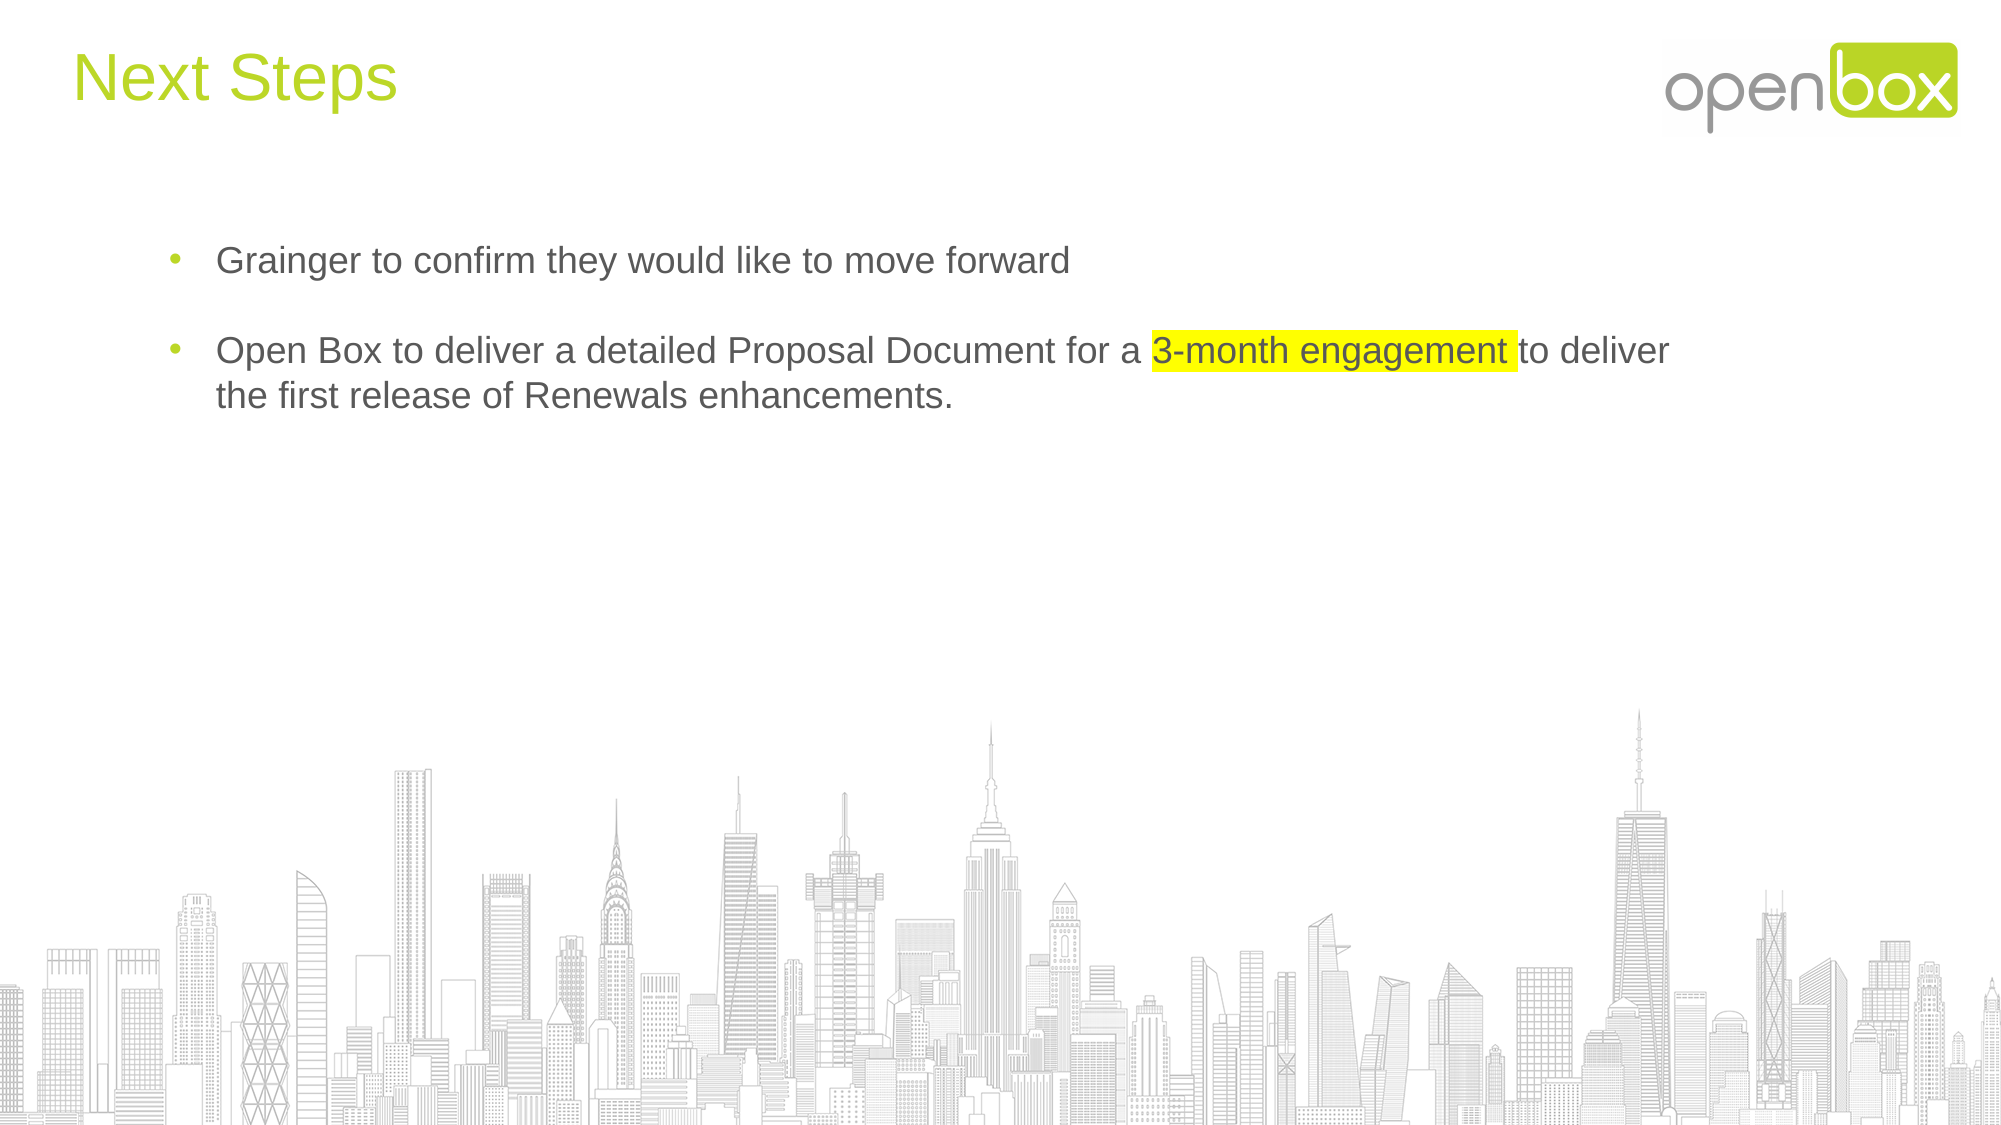

Next Steps
Grainger to confirm they would like to move forward

Open Box to deliver a detailed Proposal Document for a 3-month engagement to deliver the first release of Renewals enhancements.